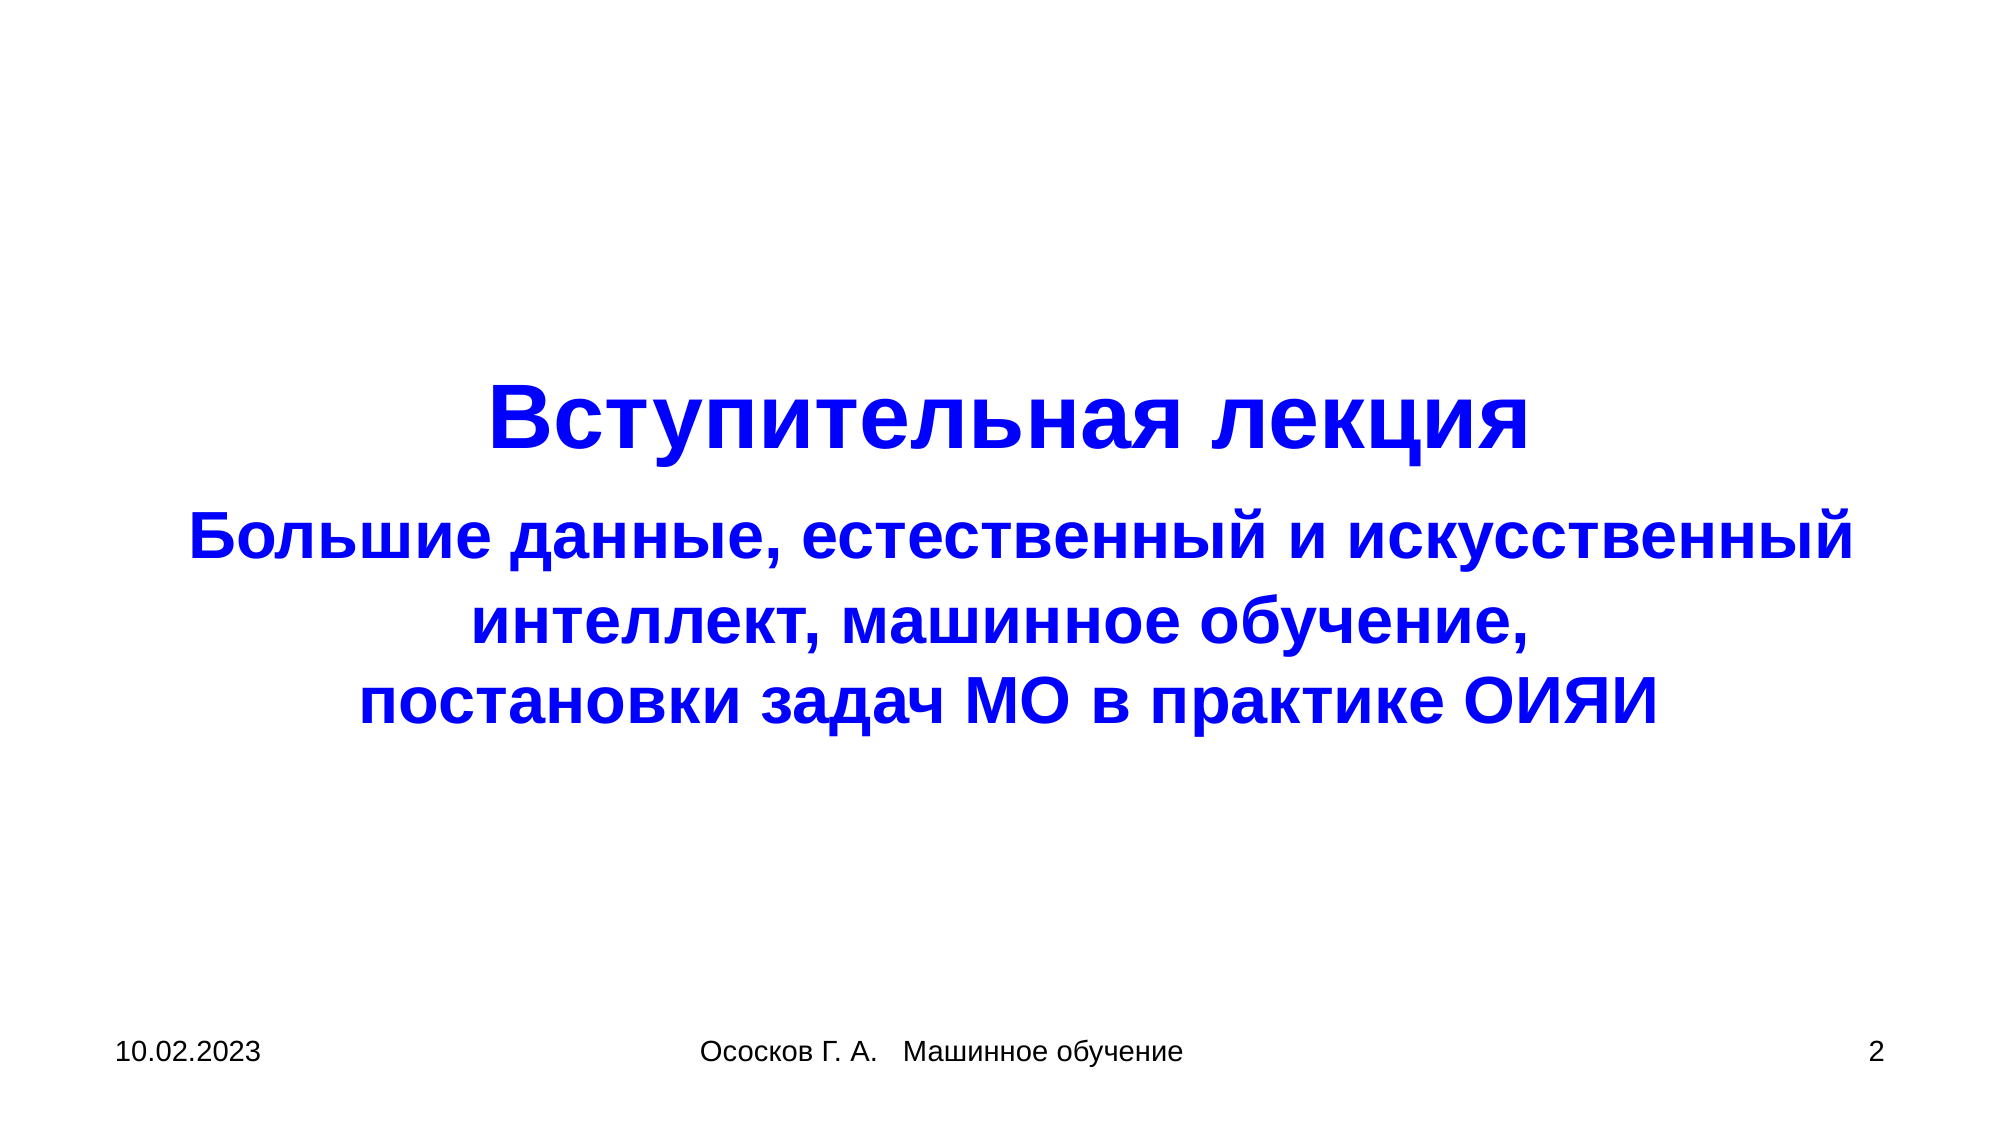

Вступительная лекция
 Большие данные, естественный и искусственный интеллект, машинное обучение,
постановки задач МО в практике ОИЯИ
10.02.2023
Ососков Г. А.   Машинное обучение
2